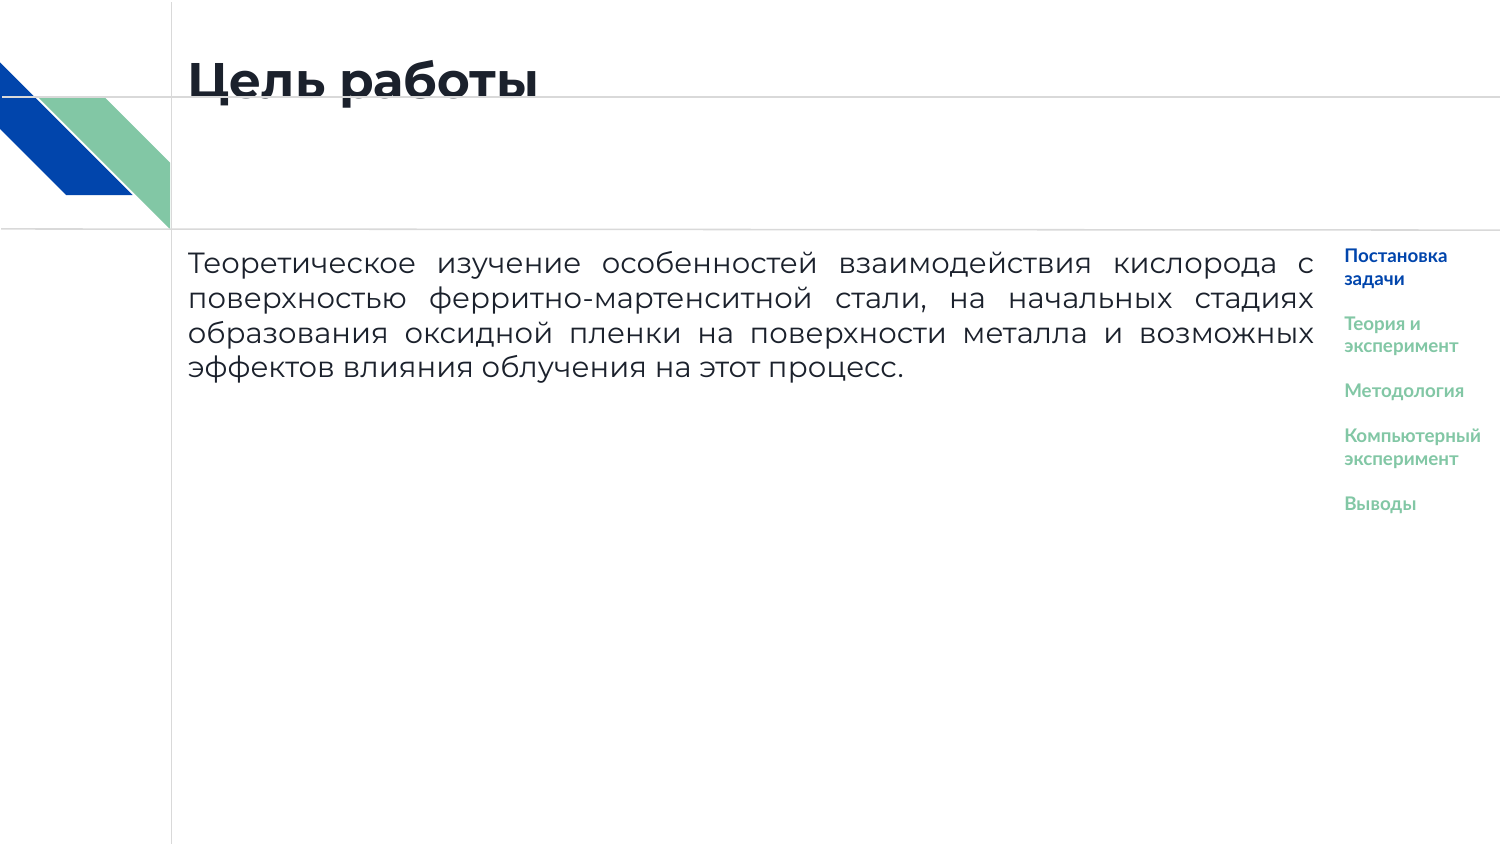

Цель работы
# Теоретическое изучение особенностей взаимодействия кислорода с поверхностью ферритно-мартенситной стали, на начальных стадиях образования оксидной пленки на поверхности металла и возможных эффектов влияния облучения на этот процесс.

Постановка задачи

Теория и эксперимент

Методология

Компьютерный эксперимент

Выводы